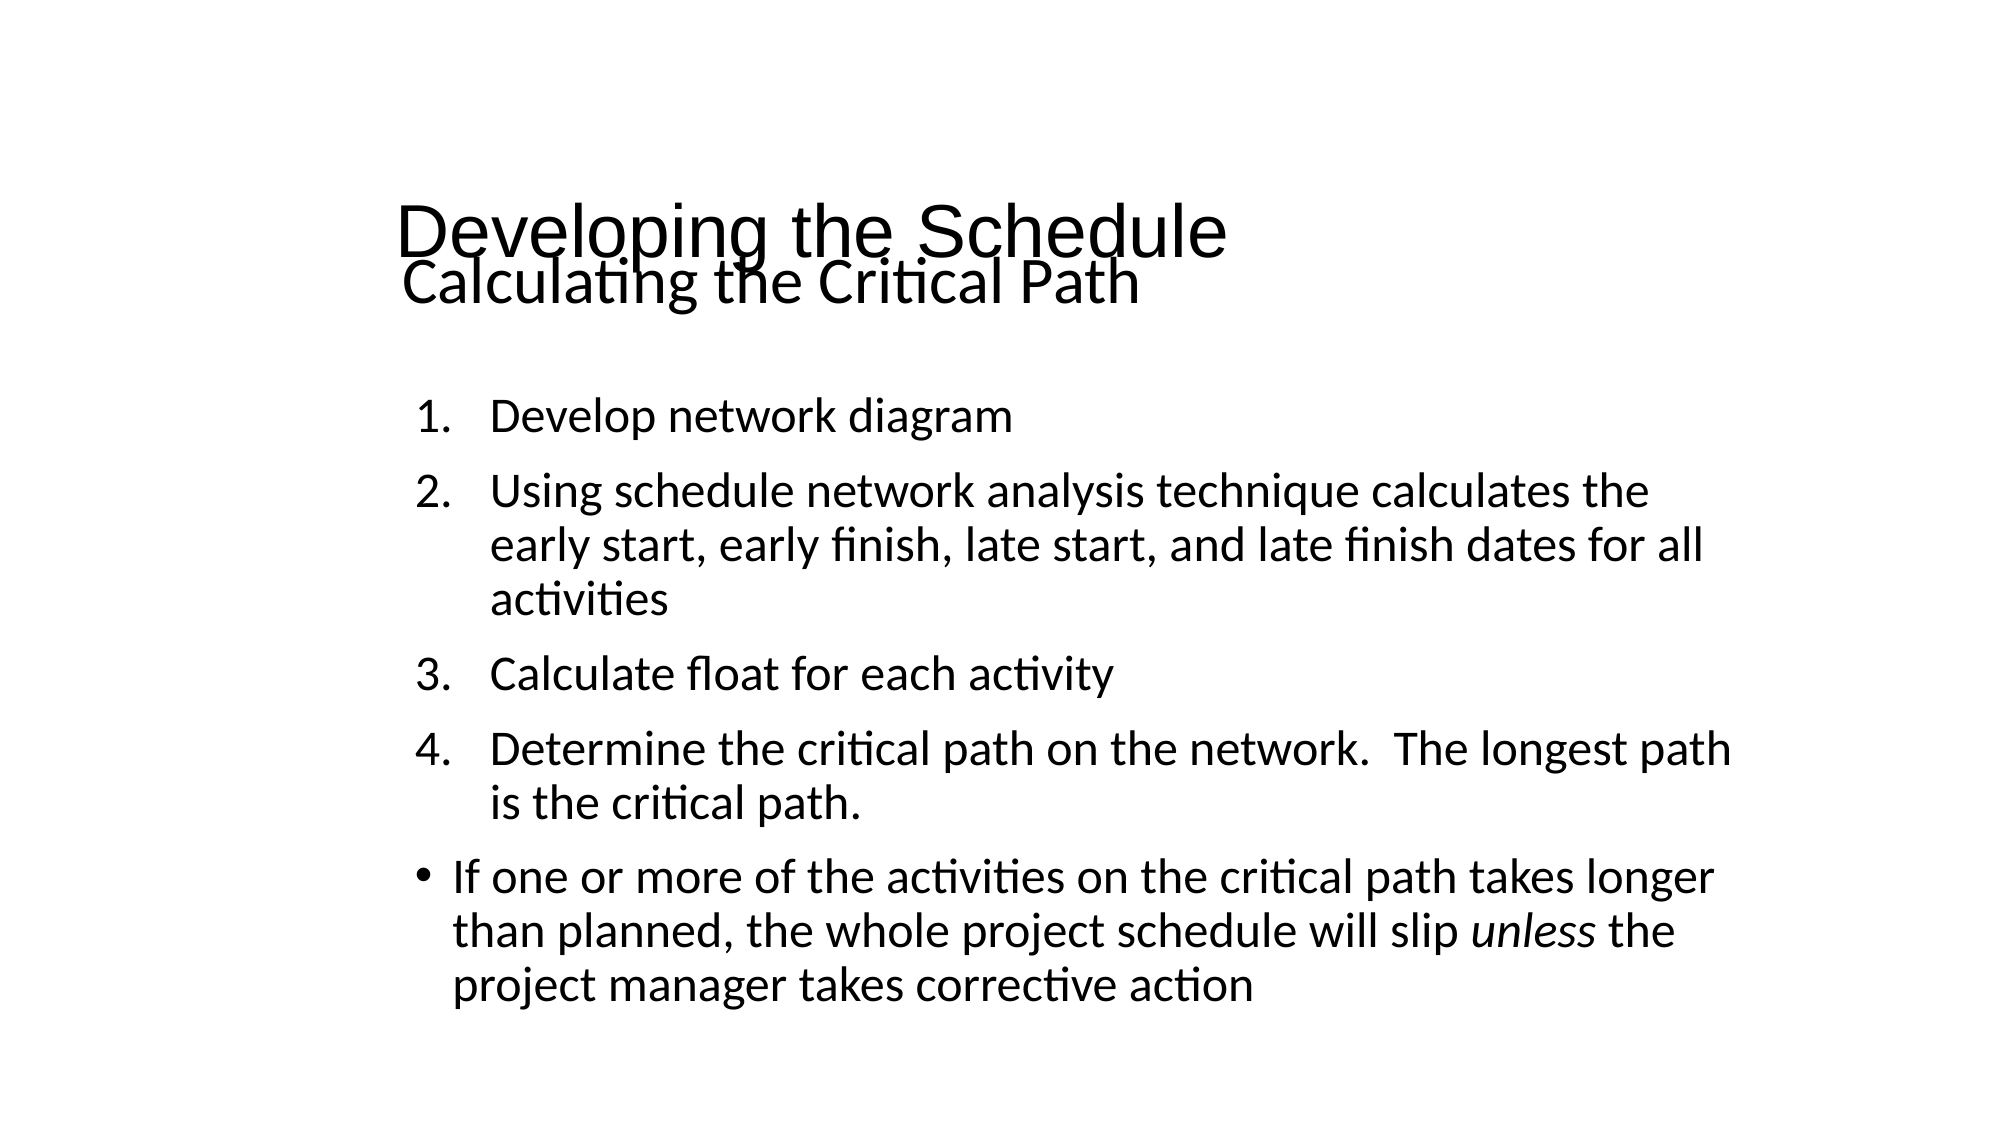

Developing the Schedule
# Calculating the Critical Path
Develop network diagram
Using schedule network analysis technique calculates the early start, early ﬁnish, late start, and late ﬁnish dates for all activities
Calculate float for each activity
Determine the critical path on the network.  The longest path is the critical path.
If one or more of the activities on the critical path takes longer than planned, the whole project schedule will slip unless the project manager takes corrective action
The PMI Registered Education Provider logo is a registered mark of the Project Management Institute, Inc.